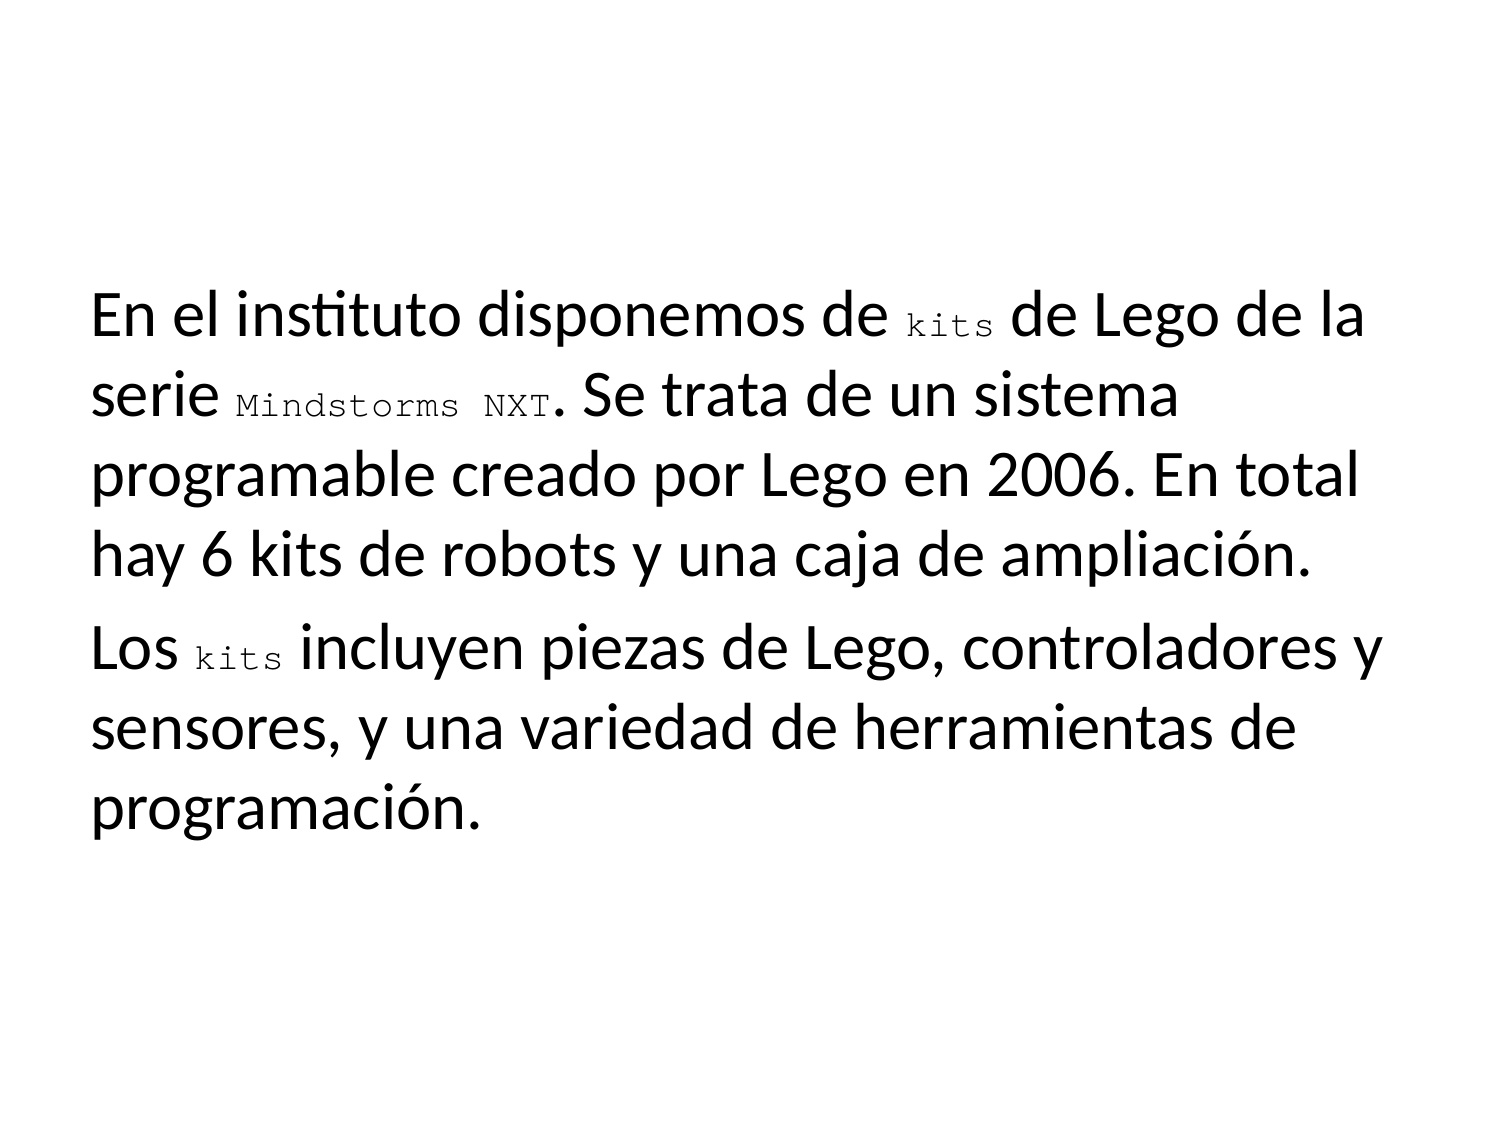

En el instituto disponemos de kits de Lego de la serie Mindstorms NXT. Se trata de un sistema programable creado por Lego en 2006. En total hay 6 kits de robots y una caja de ampliación.
Los kits incluyen piezas de Lego, controladores y sensores, y una variedad de herramientas de programación.